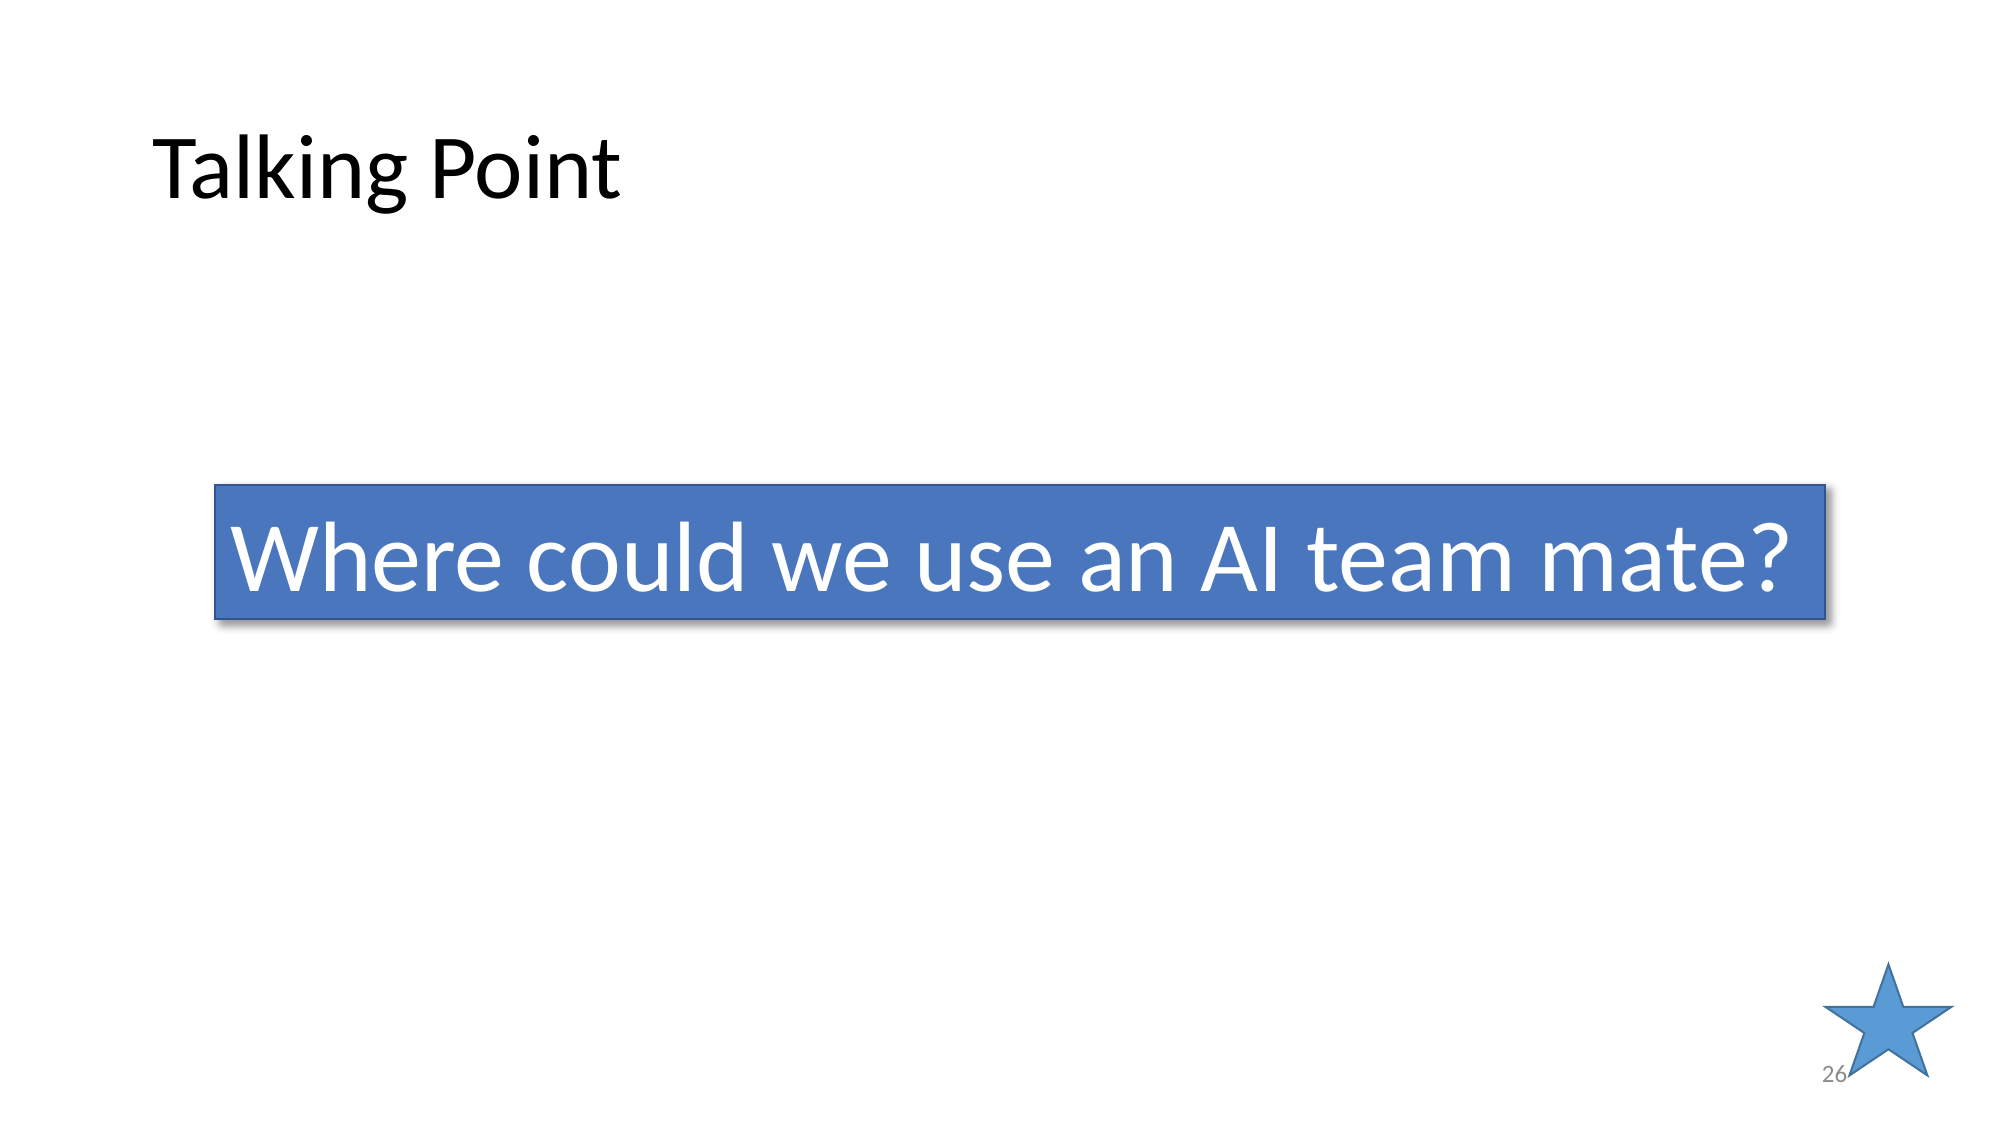

# Talking Point
Where could we use an AI team mate?

26